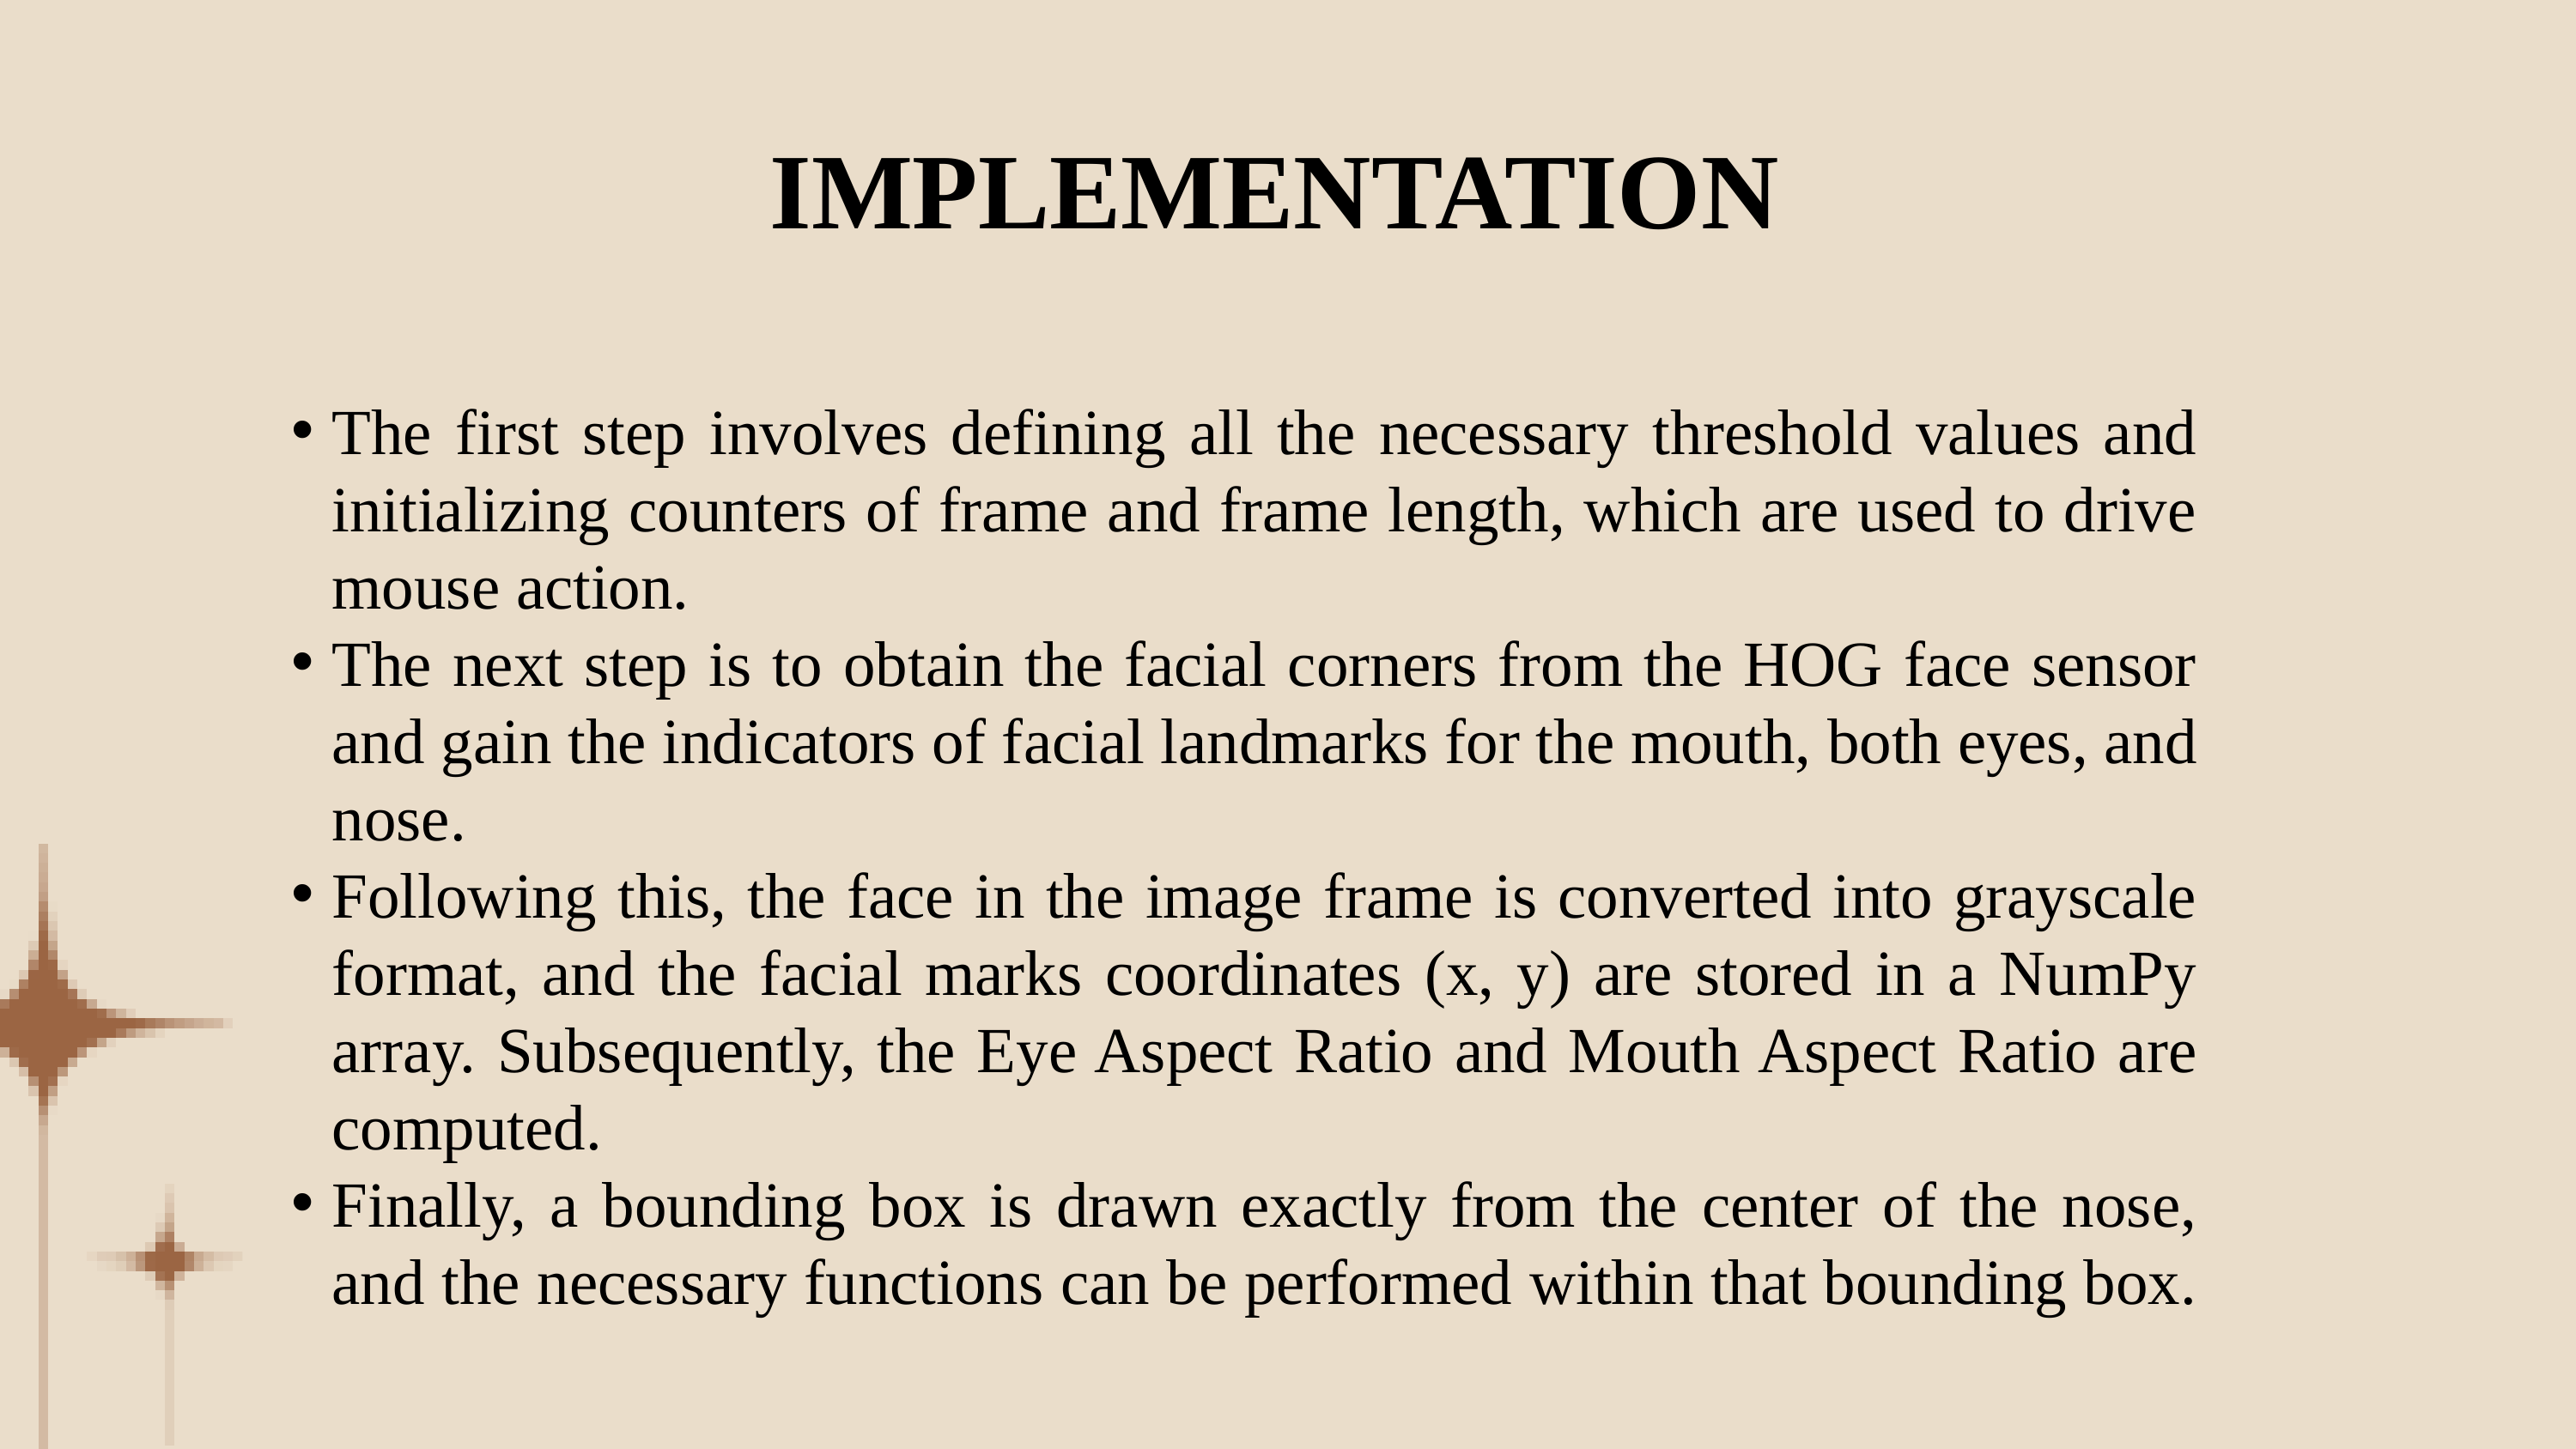

IMPLEMENTATION
The first step involves defining all the necessary threshold values and initializing counters of frame and frame length, which are used to drive mouse action.
The next step is to obtain the facial corners from the HOG face sensor and gain the indicators of facial landmarks for the mouth, both eyes, and nose.
Following this, the face in the image frame is converted into grayscale format, and the facial marks coordinates (x, y) are stored in a NumPy array. Subsequently, the Eye Aspect Ratio and Mouth Aspect Ratio are computed.
Finally, a bounding box is drawn exactly from the center of the nose, and the necessary functions can be performed within that bounding box.